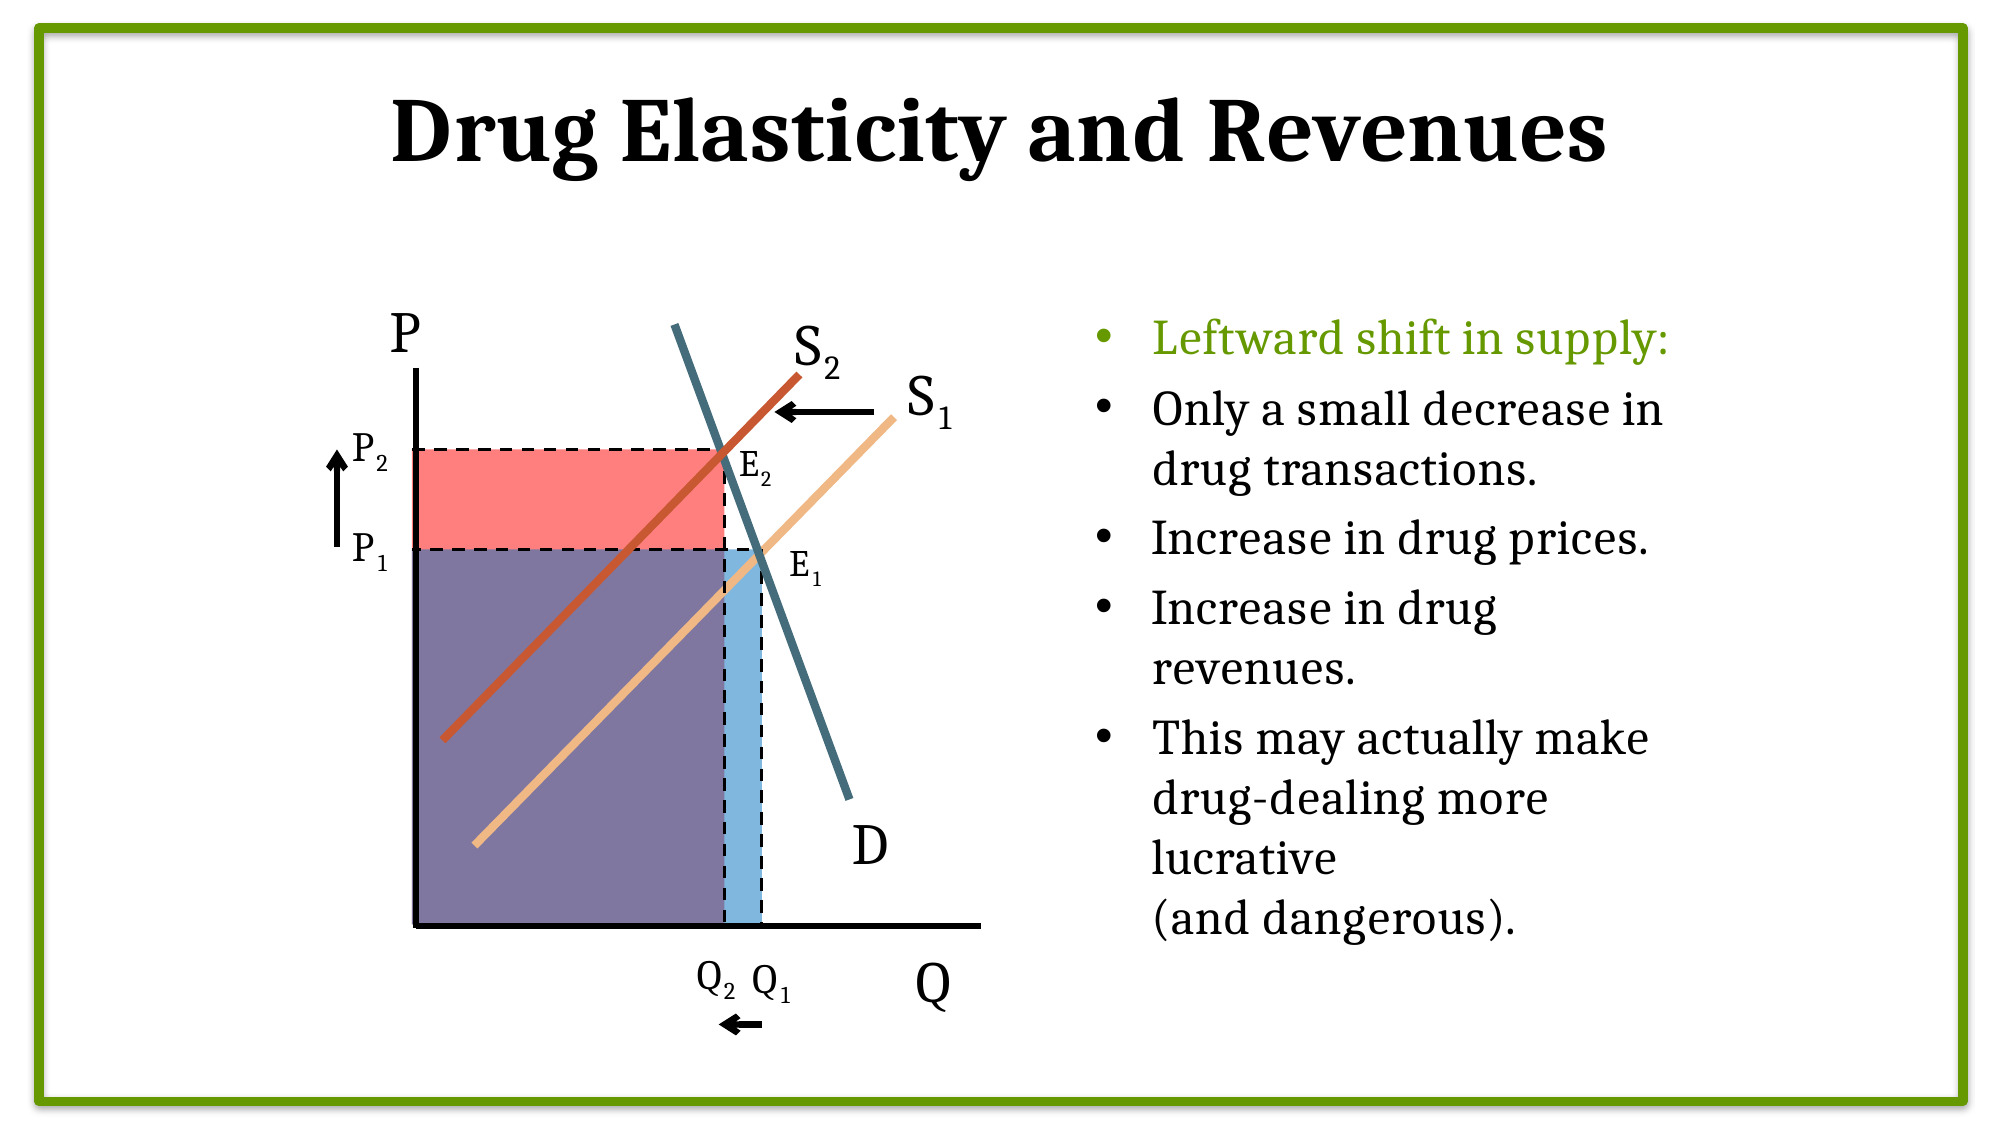

# Drug Elasticity and Revenues
P
Q
Leftward shift in supply:
Only a small decrease in drug transactions.
Increase in drug prices.
Increase in drug revenues.
This may actually make drug-dealing more lucrative
(and dangerous).
S2
S1
P2
E2

P1
E1

D
Q2
Q1